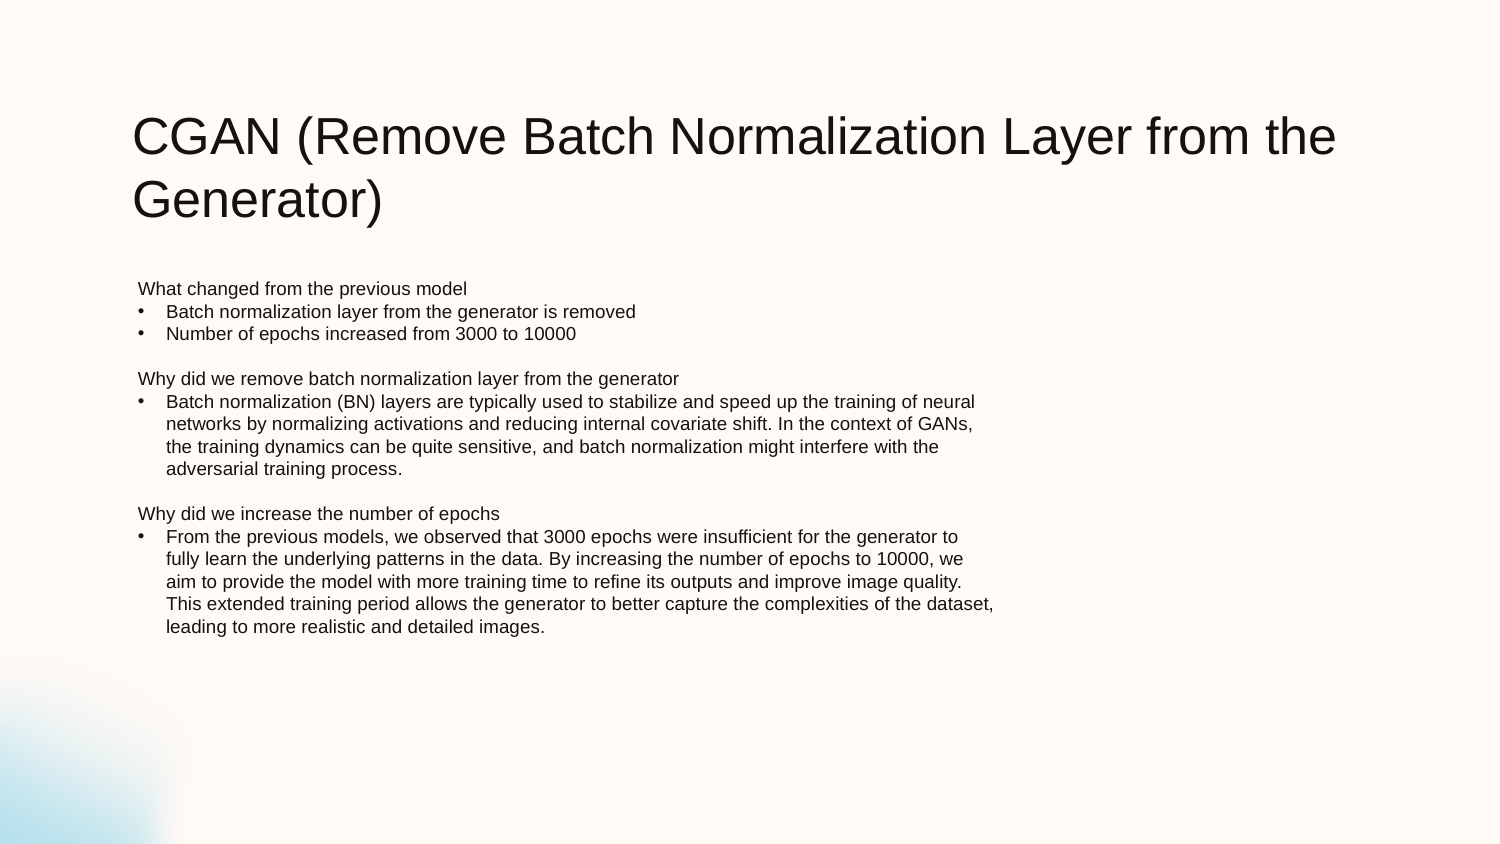

# CGAN (Remove Batch Normalization Layer from the Generator)
What changed from the previous model
Batch normalization layer from the generator is removed
Number of epochs increased from 3000 to 10000

Why did we remove batch normalization layer from the generator
Batch normalization (BN) layers are typically used to stabilize and speed up the training of neural networks by normalizing activations and reducing internal covariate shift. In the context of GANs, the training dynamics can be quite sensitive, and batch normalization might interfere with the adversarial training process.

Why did we increase the number of epochs
From the previous models, we observed that 3000 epochs were insufficient for the generator to fully learn the underlying patterns in the data. By increasing the number of epochs to 10000, we aim to provide the model with more training time to refine its outputs and improve image quality. This extended training period allows the generator to better capture the complexities of the dataset, leading to more realistic and detailed images.